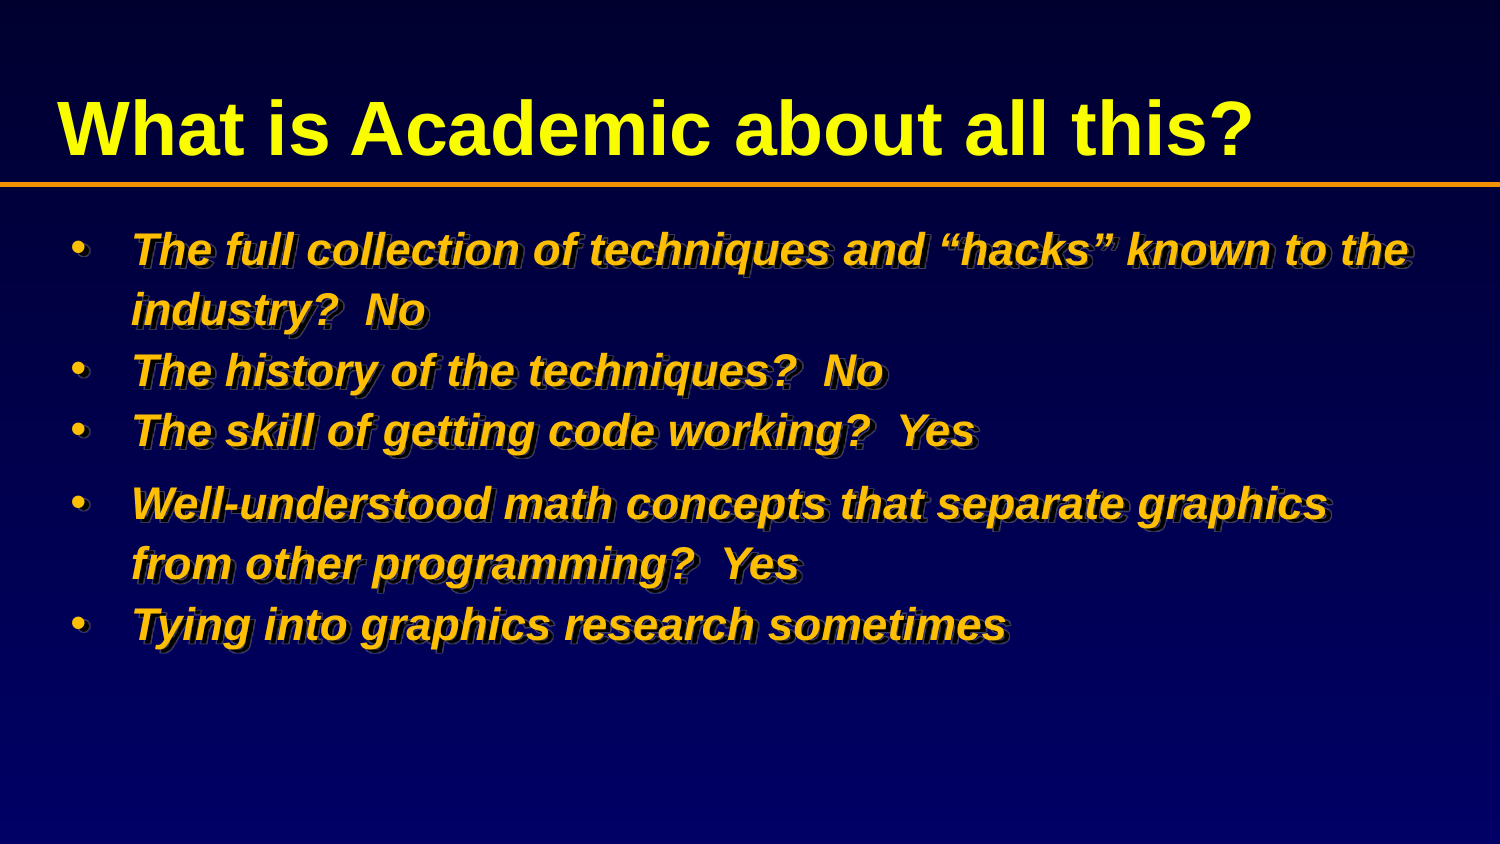

# What is Academic about all this?
The full collection of techniques and “hacks” known to the industry?  No
The history of the techniques?  No
The skill of getting code working?  Yes
Well-understood math concepts that separate graphics from other programming?  Yes
Tying into graphics research sometimes